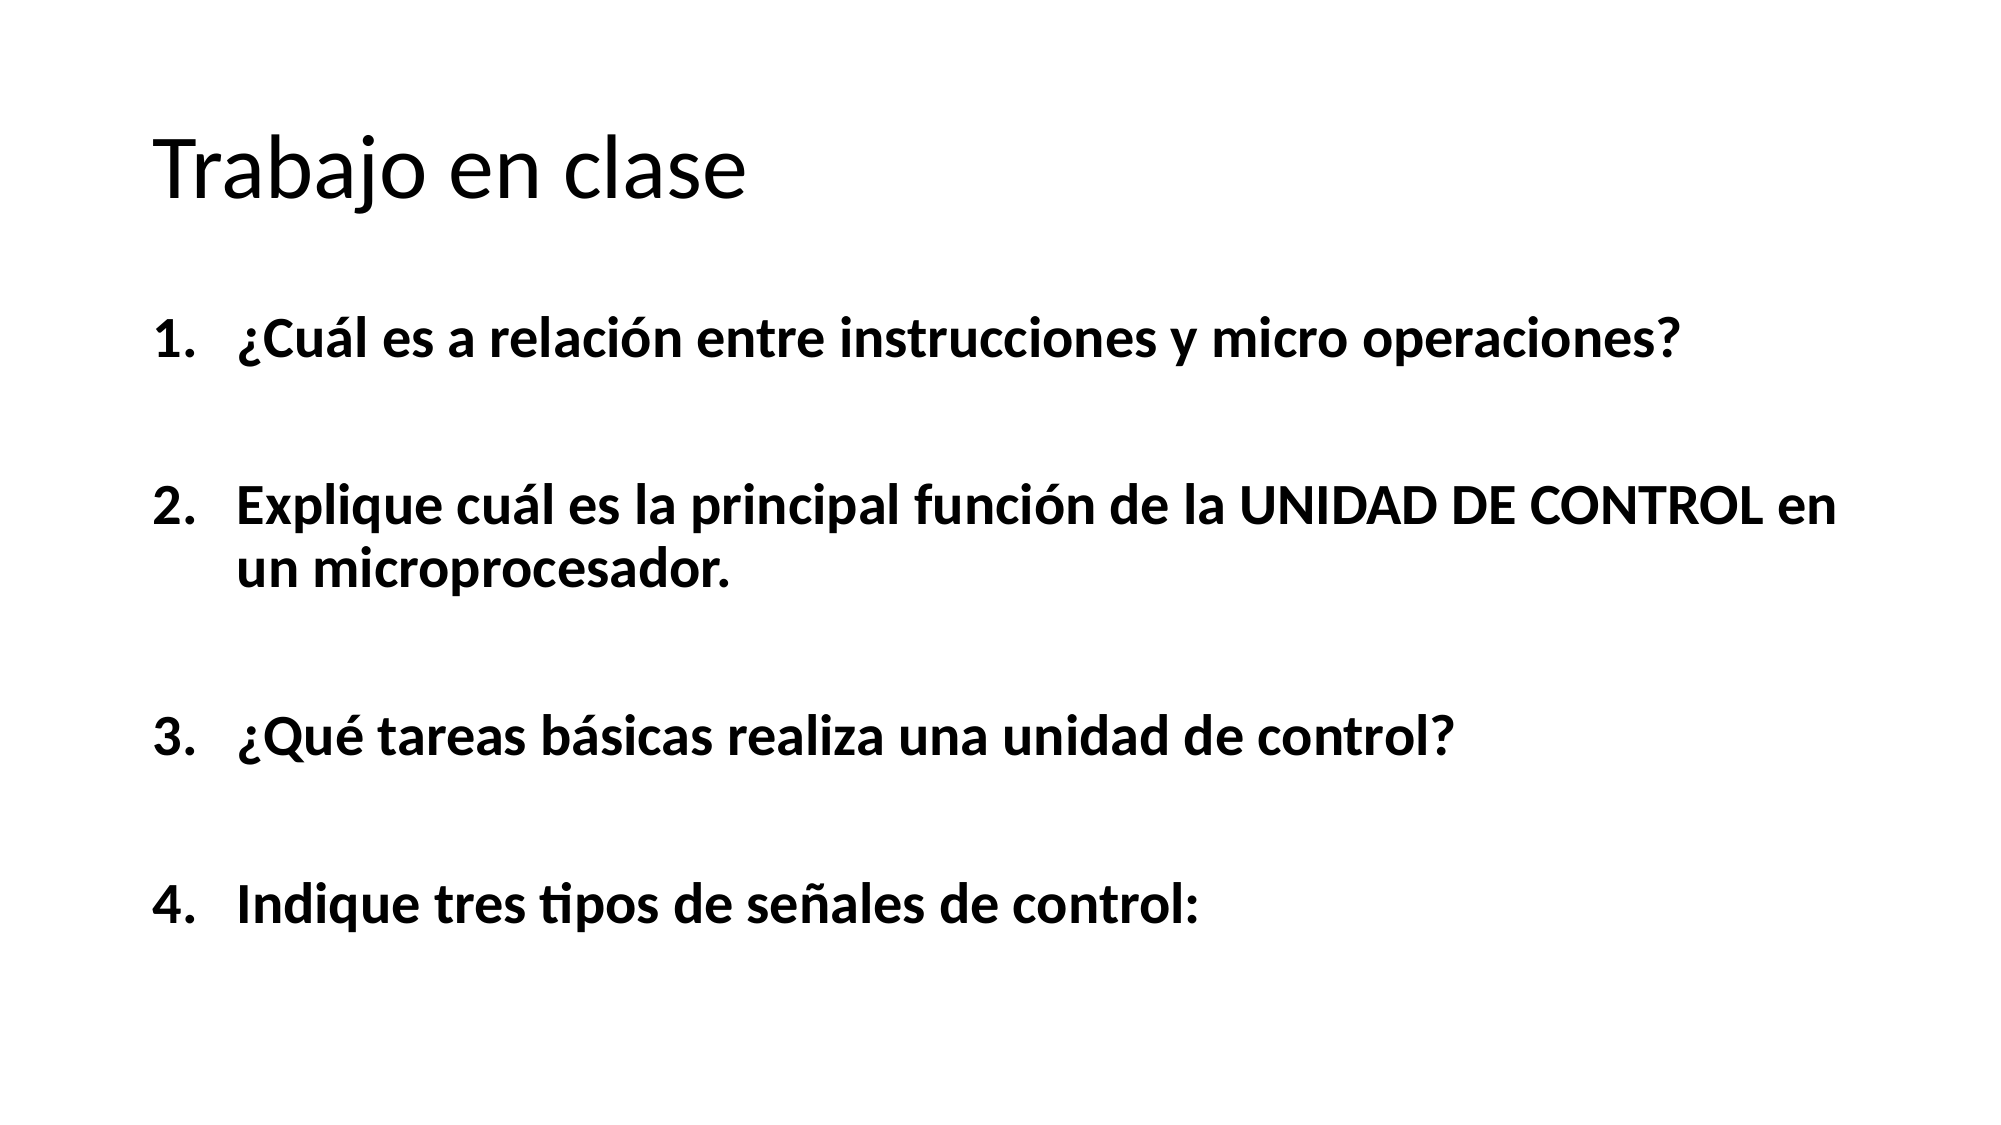

# Trabajo en clase
¿Cuál es a relación entre instrucciones y micro operaciones?

Explique cuál es la principal función de la UNIDAD DE CONTROL en un microprocesador.

¿Qué tareas básicas realiza una unidad de control?

Indique tres tipos de señales de control: